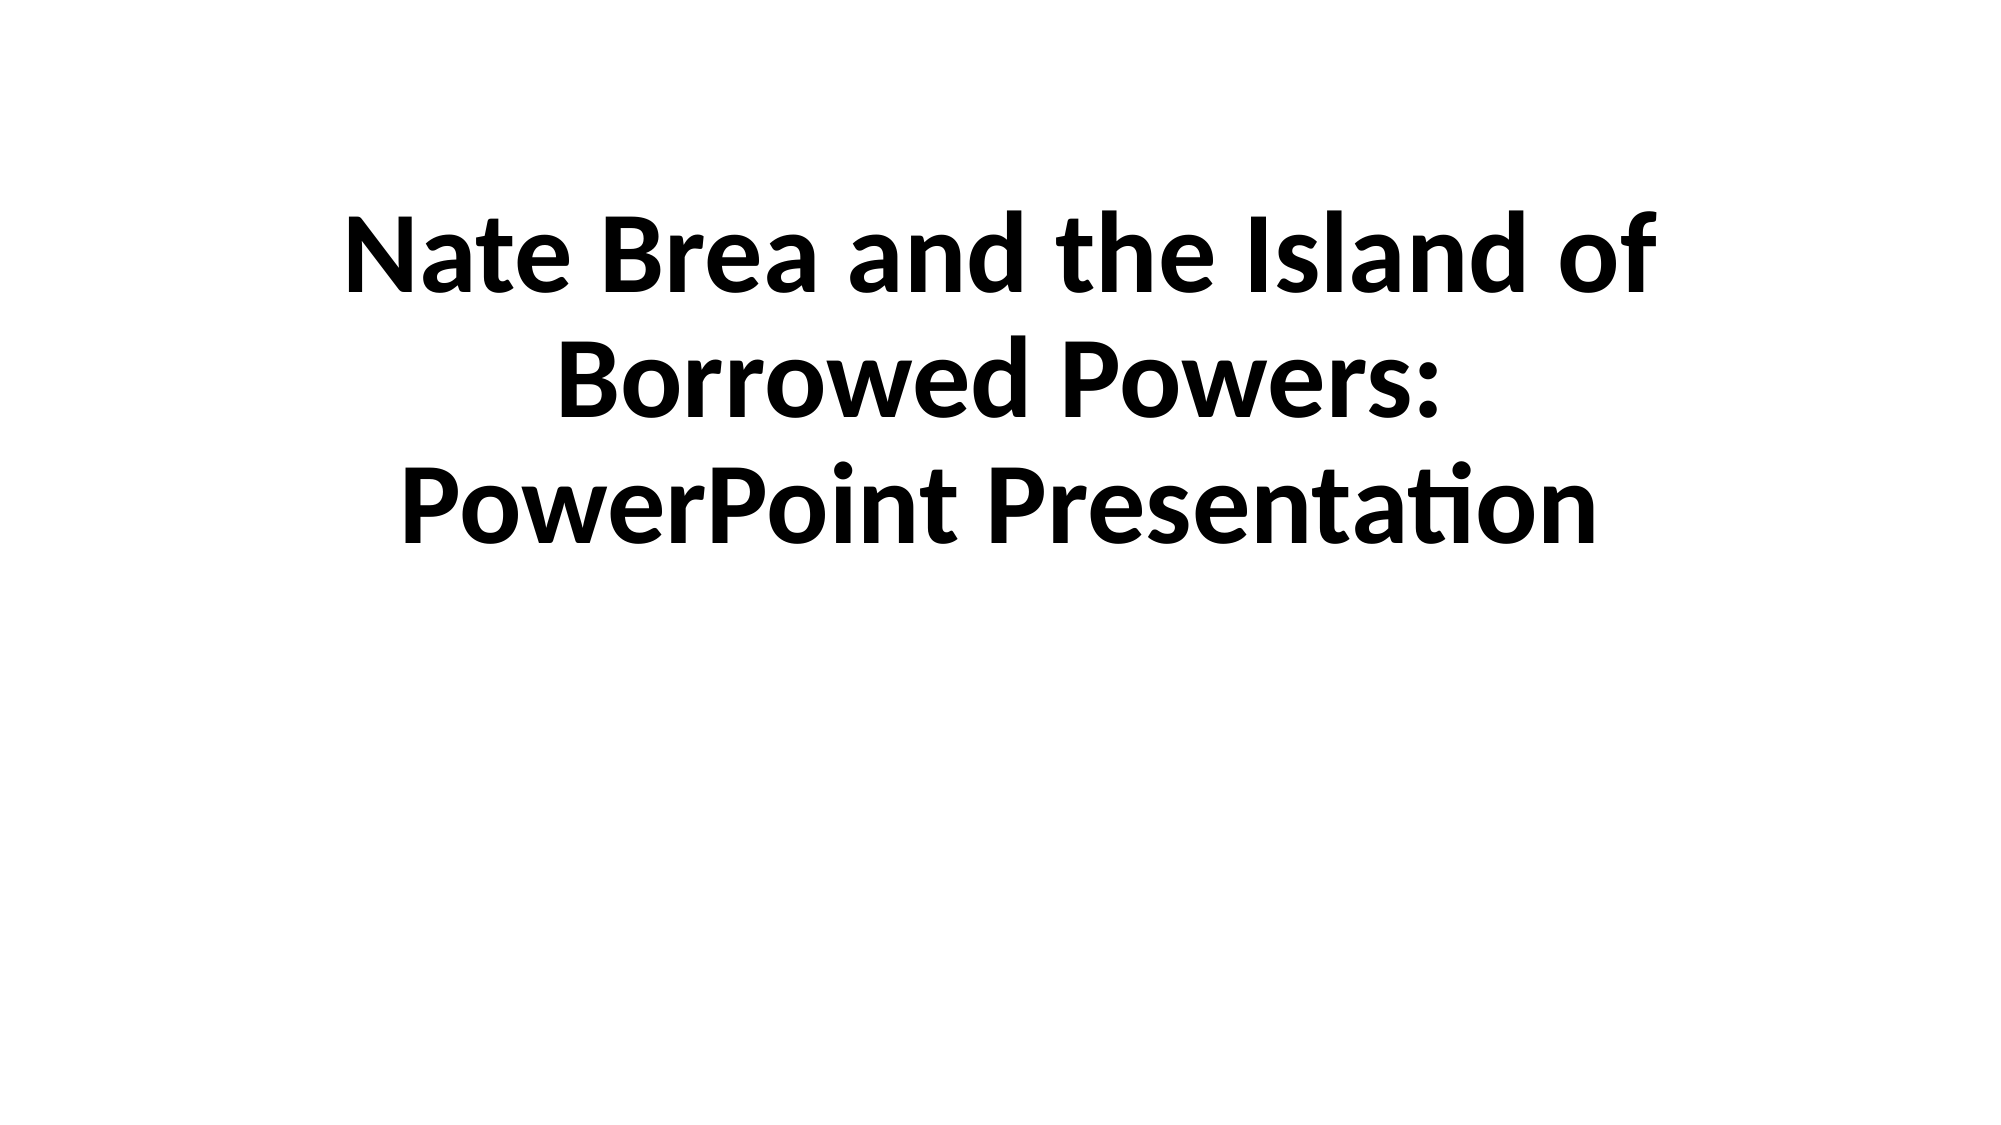

# Nate Brea and the Island of Borrowed Powers: PowerPoint Presentation